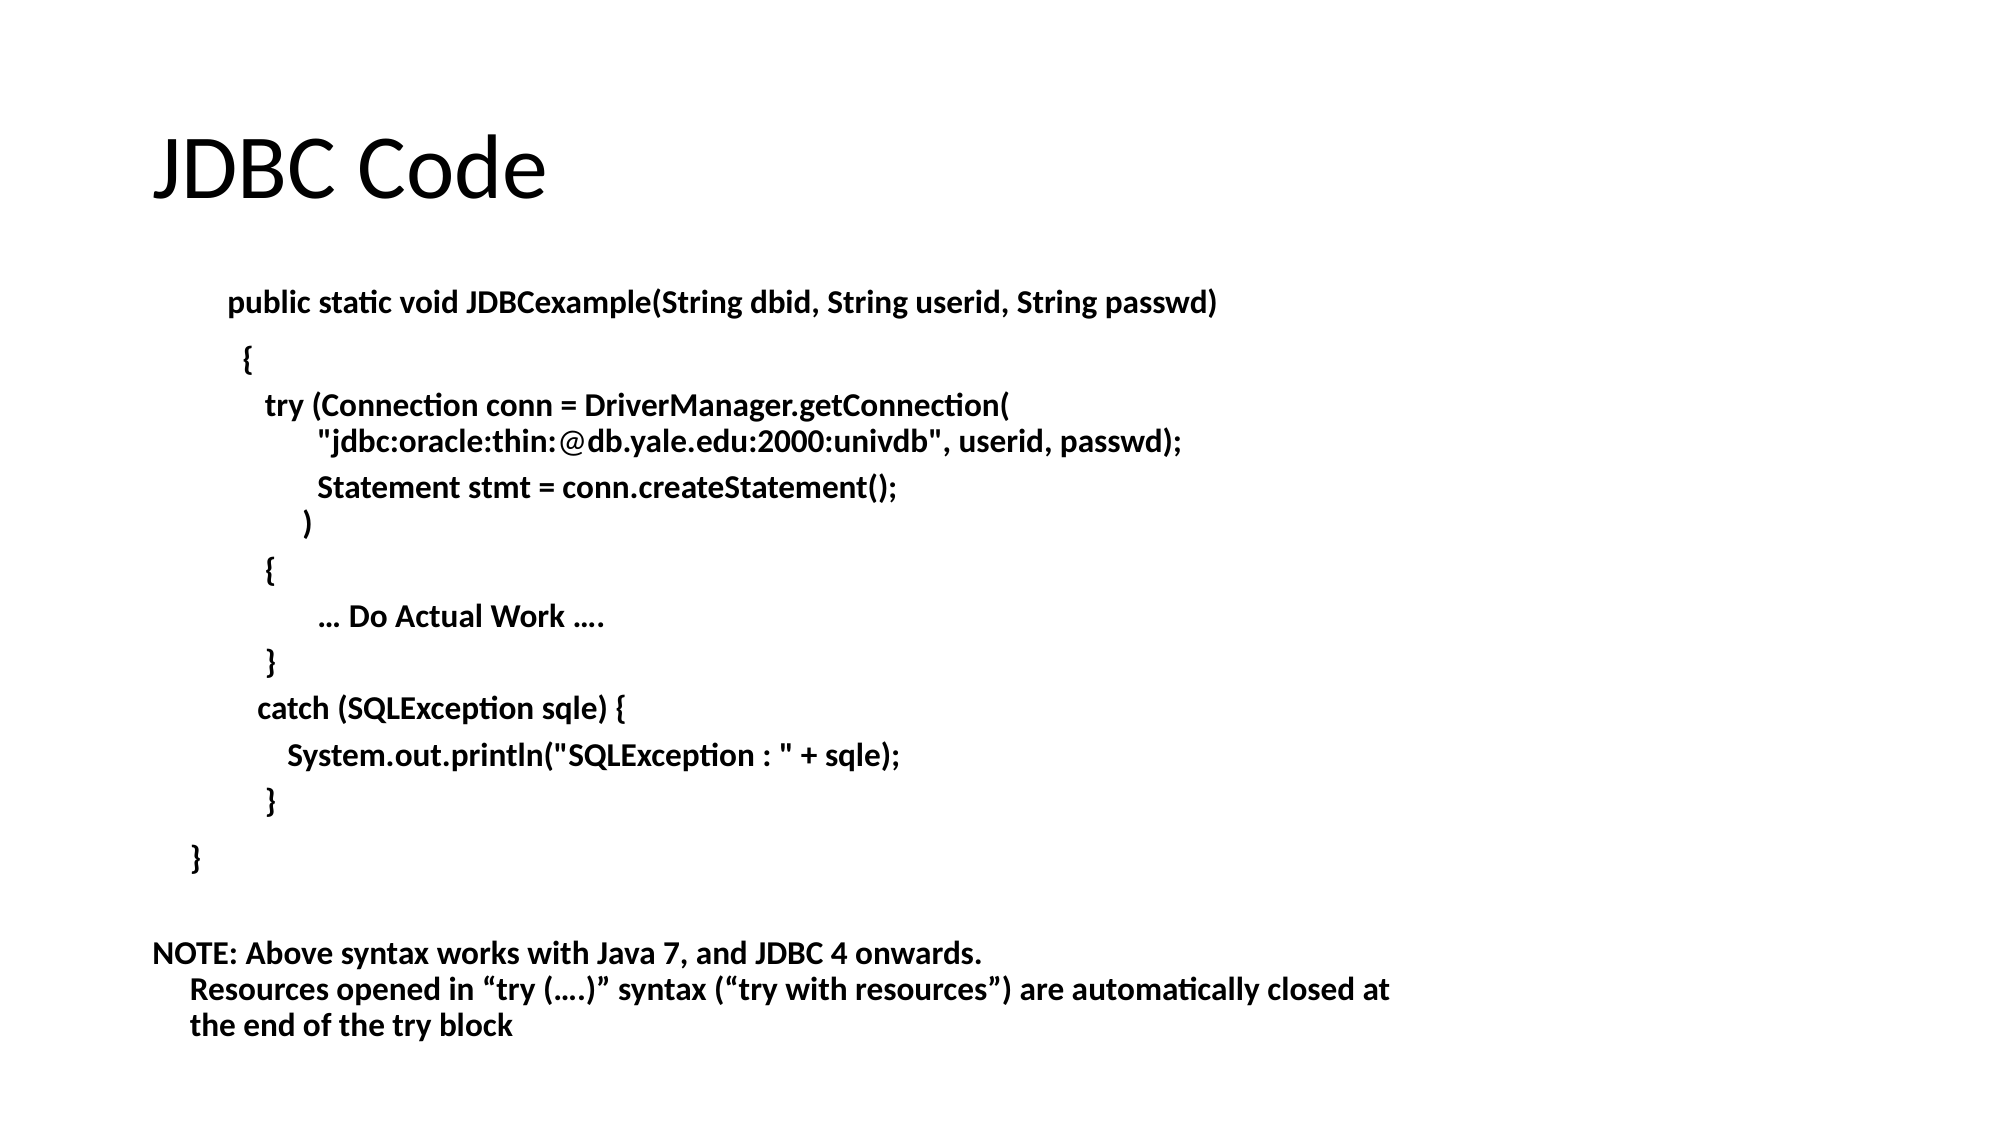

# JDBC Code
public static void JDBCexample(String dbid, String userid, String passwd)
            {
     try (Connection conn = DriverManager.getConnection(
       "jdbc:oracle:thin:@db.yale.edu:2000:univdb", userid, passwd);
            Statement stmt = conn.createStatement();
     )
     {
            … Do Actual Work ….
     }
    catch (SQLException sqle) {
        System.out.println("SQLException : " + sqle);
     }
     }

NOTE: Above syntax works with Java 7, and JDBC 4 onwards.
Resources opened in “try (….)” syntax (“try with resources”) are automatically closed at the end of the try block